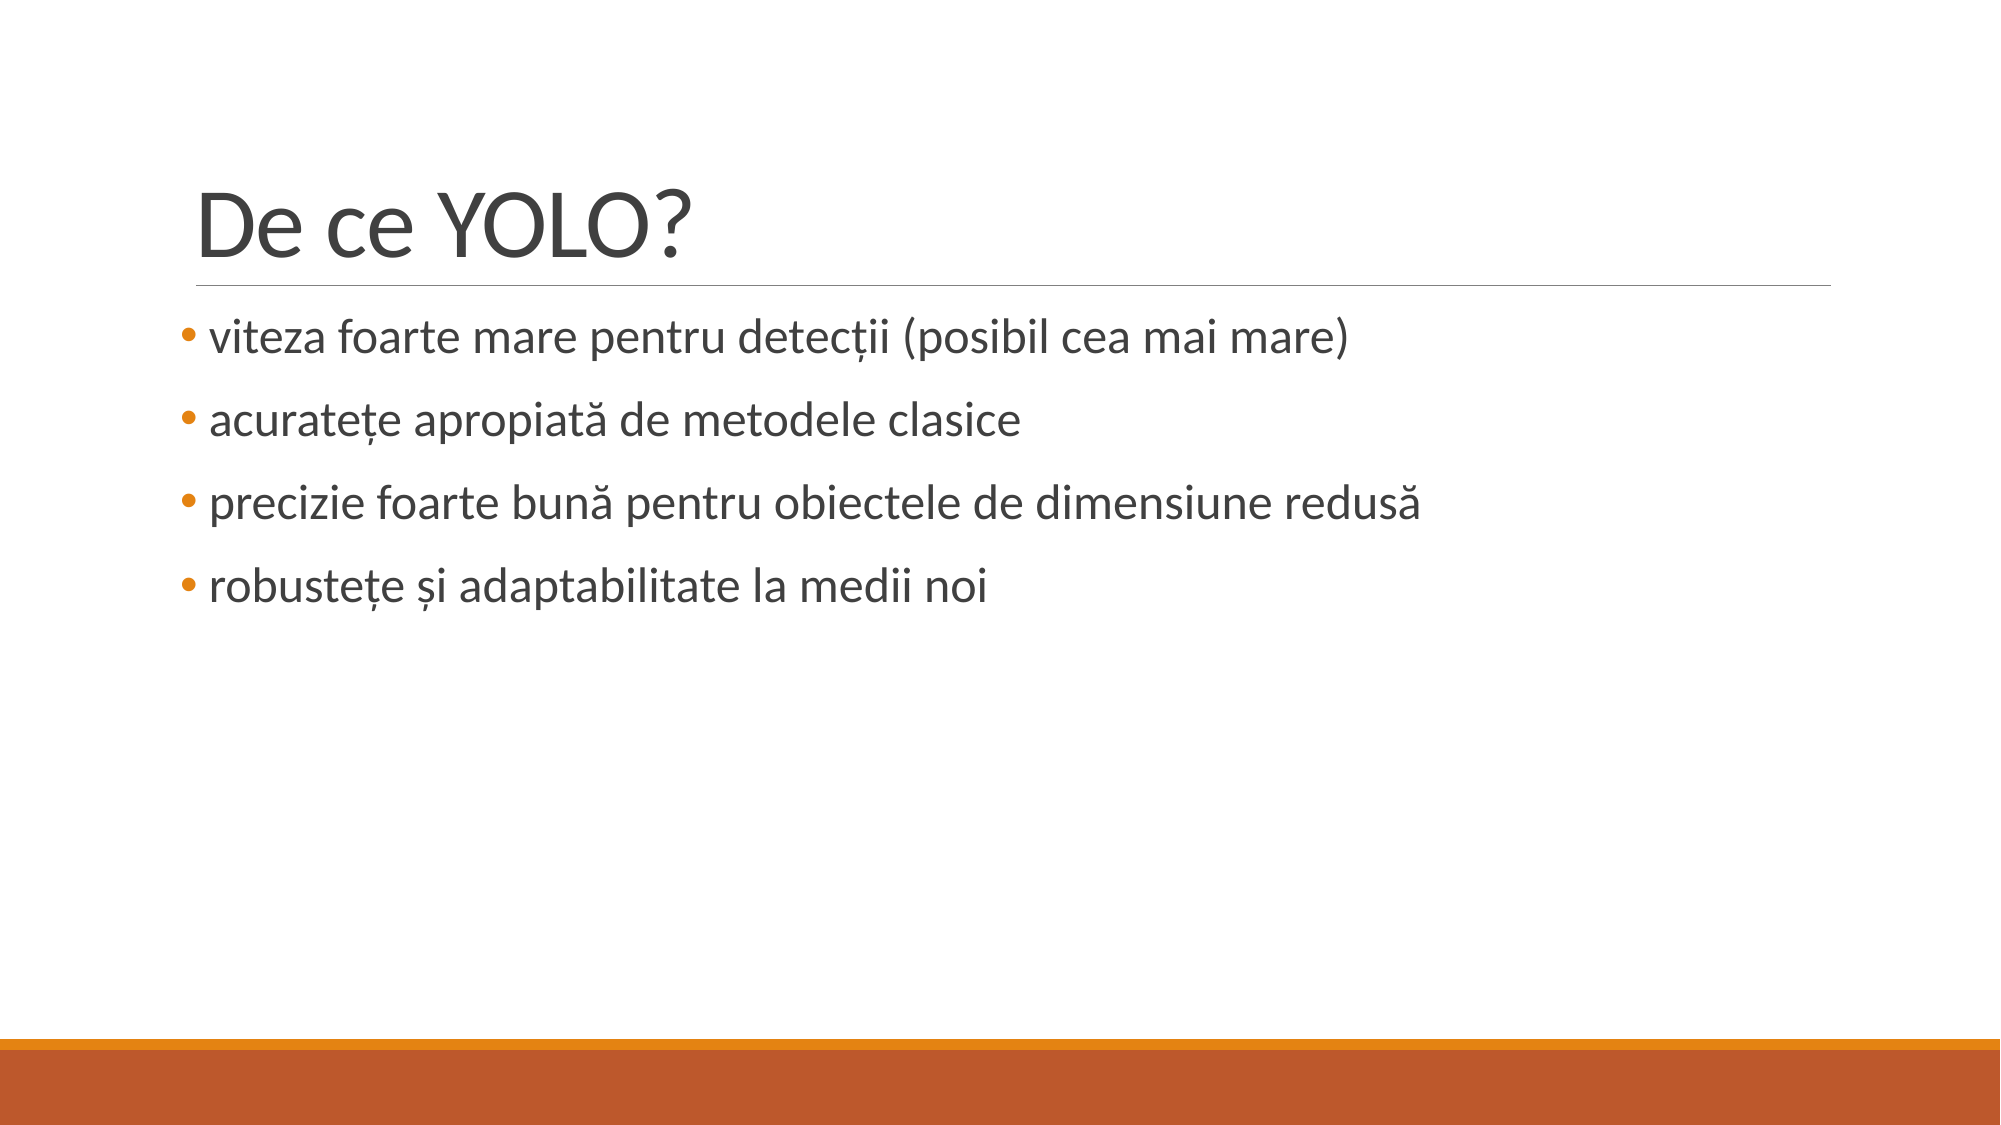

# De ce YOLO?
 viteza foarte mare pentru detecții (posibil cea mai mare)
 acuratețe apropiată de metodele clasice
 precizie foarte bună pentru obiectele de dimensiune redusă
 robustețe și adaptabilitate la medii noi